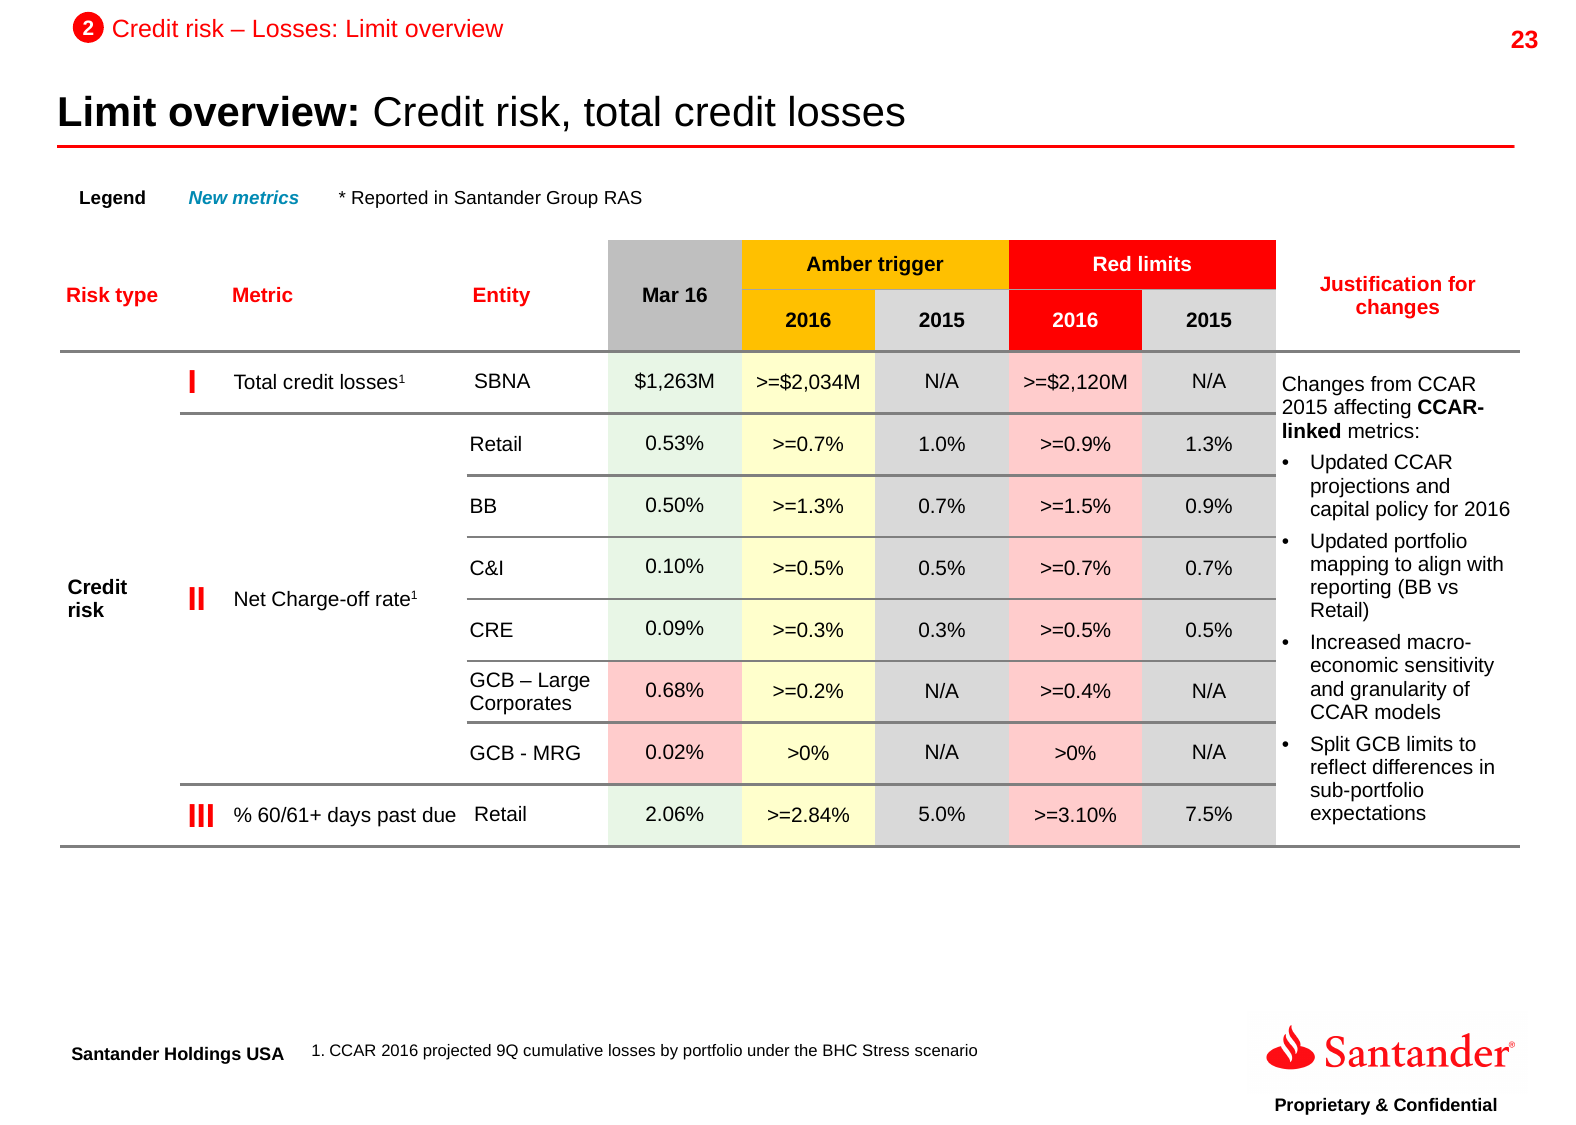

2
Credit risk – Losses: Limit overview
Limit overview: Credit risk, total credit losses
Legend
New metrics
* Reported in Santander Group RAS
| Risk type |  | Metric | Entity | Mar 16 | Amber trigger |  | Red limits |  | Justification for changes |
| --- | --- | --- | --- | --- | --- | --- | --- | --- | --- |
|  |  |  |  |  | 2016 | 2015 | 2016 | 2015 |  |
| Credit risk | I | Total credit losses1 | SBNA | $1,263M | >=$2,034M | N/A | >=$2,120M | N/A | Changes from CCAR 2015 affecting CCAR-linked metrics: Updated CCAR projections and capital policy for 2016 Updated portfolio mapping to align with reporting (BB vs Retail) Increased macro-economic sensitivity and granularity of CCAR models Split GCB limits to reflect differences in sub-portfolio expectations |
|  | II | Net Charge-off rate1 | Retail | 0.53% | >=0.7% | 1.0% | >=0.9% | 1.3% |  |
|  |  |  | BB | 0.50% | >=1.3% | 0.7% | >=1.5% | 0.9% |  |
|  |  |  | C&I | 0.10% | >=0.5% | 0.5% | >=0.7% | 0.7% |  |
|  |  |  | CRE | 0.09% | >=0.3% | 0.3% | >=0.5% | 0.5% |  |
|  |  |  | GCB – Large Corporates | 0.68% | >=0.2% | N/A | >=0.4% | N/A |  |
|  |  |  | GCB - MRG | 0.02% | >0% | N/A | >0% | N/A |  |
|  | III | % 60/61+ days past due | Retail | 2.06% | >=2.84% | 5.0% | >=3.10% | 7.5% |  |
CCAR 2016 projected 9Q cumulative losses by portfolio under the BHC Stress scenario